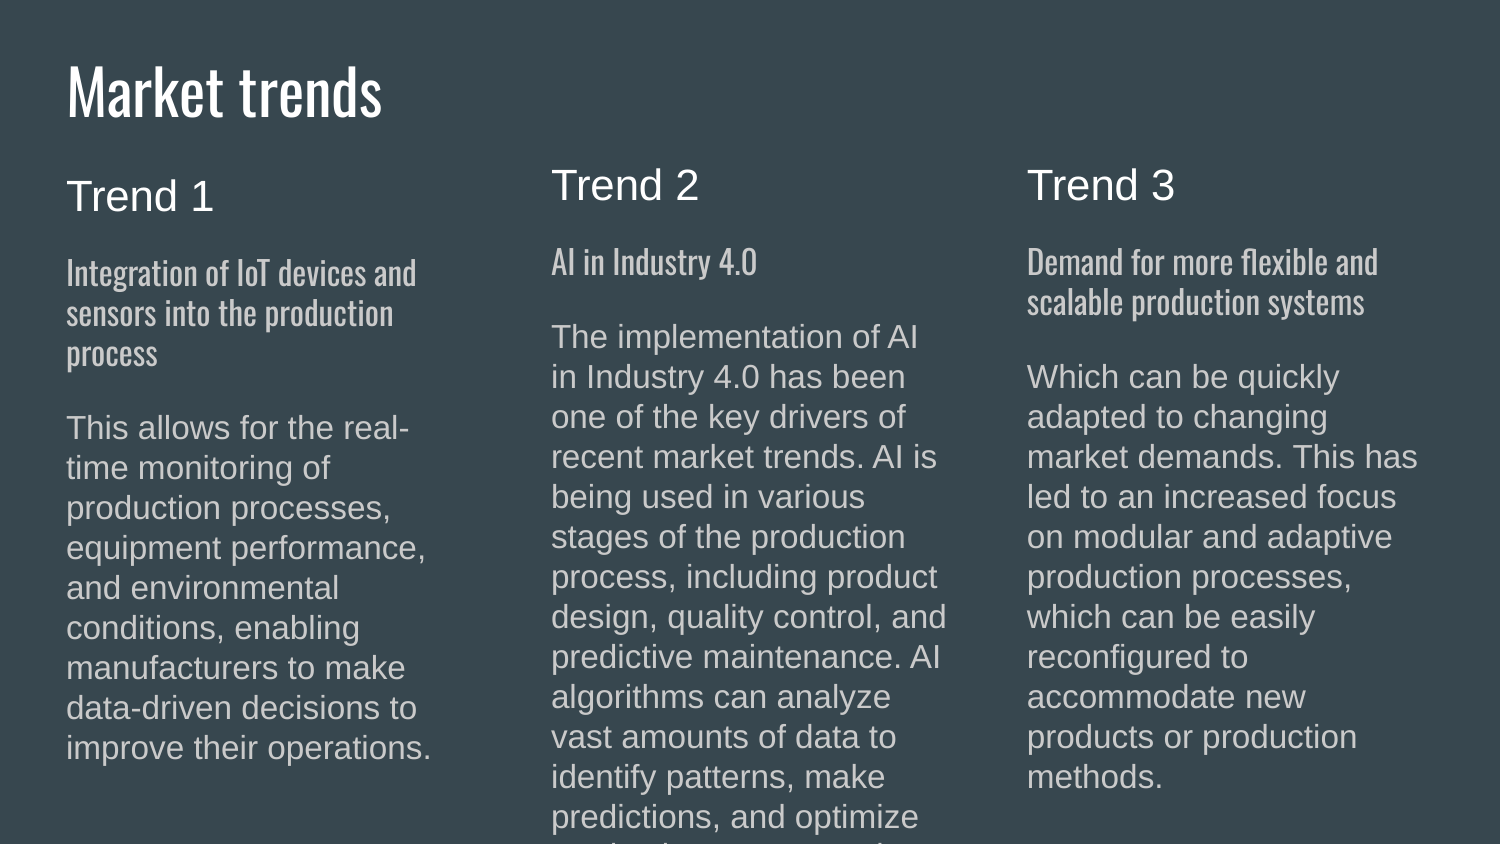

# Market trends
Trend 2
AI in Industry 4.0
The implementation of AI in Industry 4.0 has been one of the key drivers of recent market trends. AI is being used in various stages of the production process, including product design, quality control, and predictive maintenance. AI algorithms can analyze vast amounts of data to identify patterns, make predictions, and optimize production processes in real-time.
Trend 3
Demand for more flexible and scalable production systems
Which can be quickly adapted to changing market demands. This has led to an increased focus on modular and adaptive production processes, which can be easily reconfigured to accommodate new products or production methods.
Trend 1
Integration of IoT devices and sensors into the production process
This allows for the real-time monitoring of production processes, equipment performance, and environmental conditions, enabling manufacturers to make data-driven decisions to improve their operations.